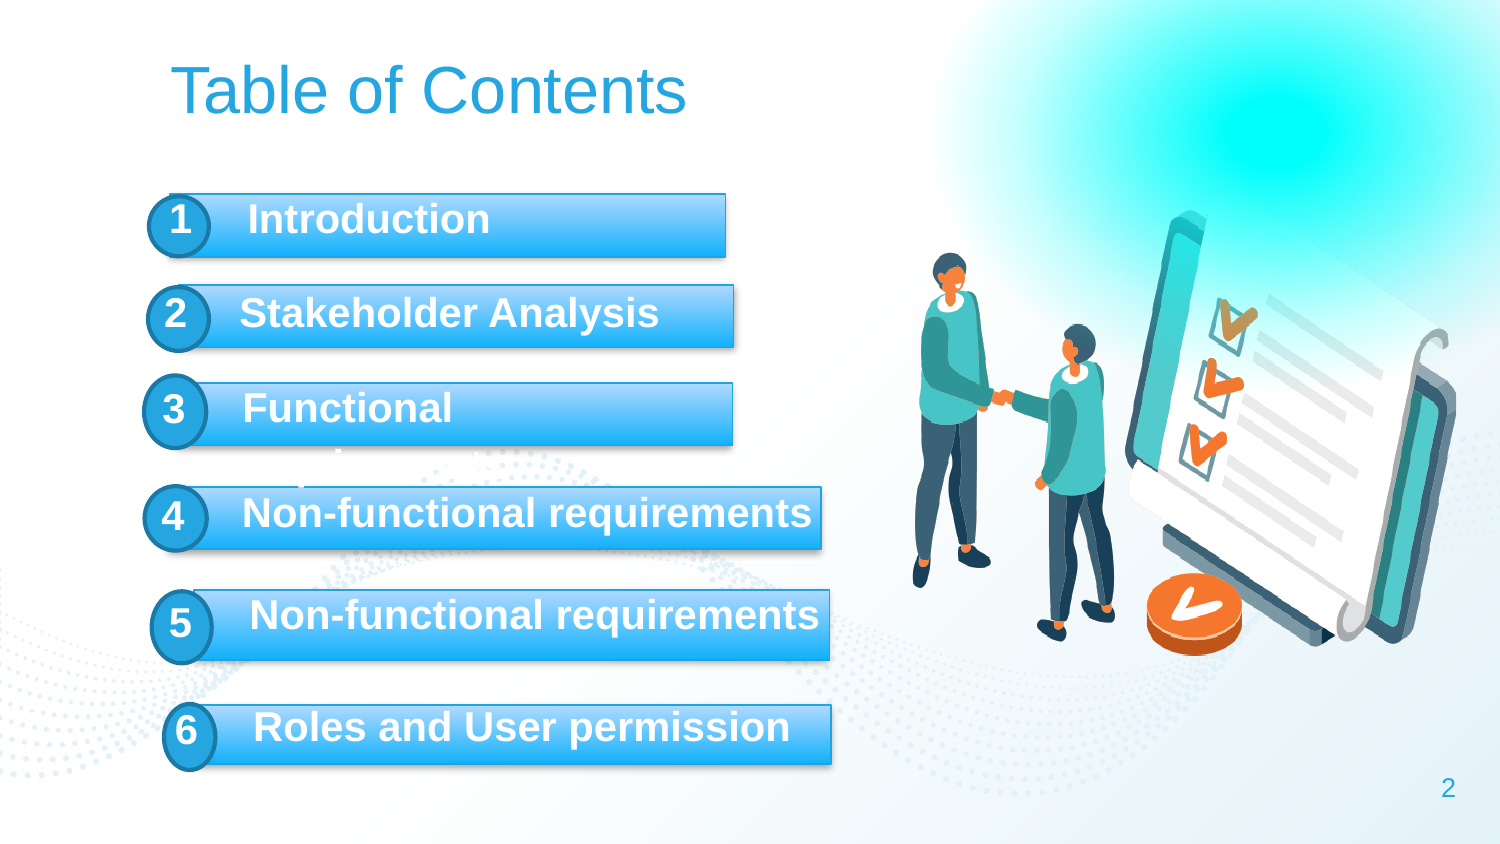

# Table of Contents
1
Introduction

2
Stakeholder Analysis

Functional requirements
3

Non-functional requirements
4

Non-functional requirements
5

5

Roles and User permission
6
6

2